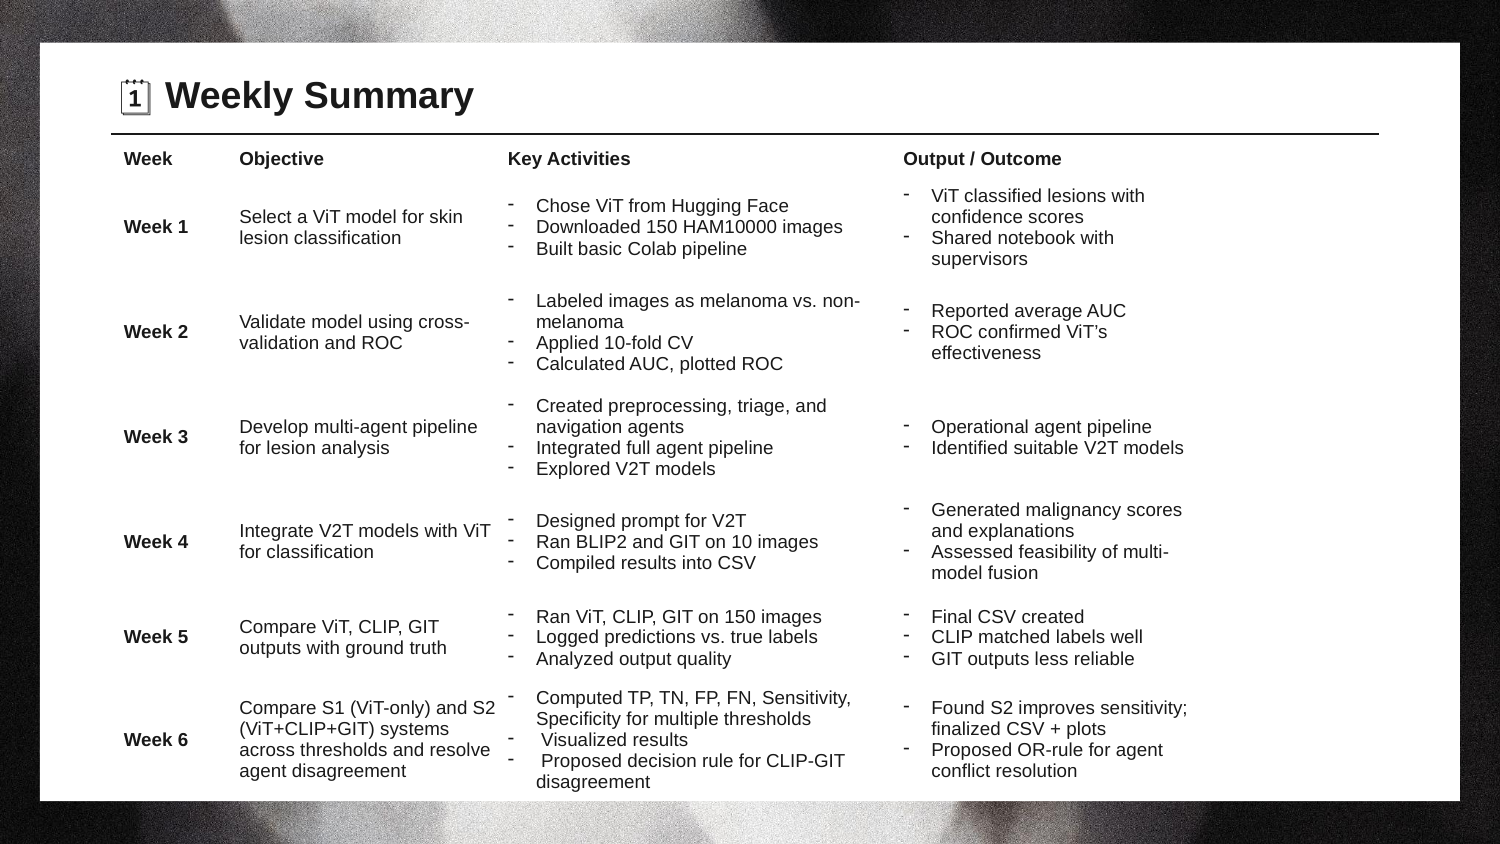

🗓️ Weekly Summary
| Week | Objective | Key Activities | Output / Outcome |
| --- | --- | --- | --- |
| Week 1 | Select a ViT model for skin lesion classification | Chose ViT from Hugging Face Downloaded 150 HAM10000 images Built basic Colab pipeline | ViT classified lesions with confidence scores Shared notebook with supervisors |
| Week 2 | Validate model using cross-validation and ROC | Labeled images as melanoma vs. non-melanoma Applied 10-fold CV Calculated AUC, plotted ROC | Reported average AUC ROC confirmed ViT’s effectiveness |
| Week 3 | Develop multi-agent pipeline for lesion analysis | Created preprocessing, triage, and navigation agents Integrated full agent pipeline Explored V2T models | Operational agent pipeline Identified suitable V2T models |
| Week 4 | Integrate V2T models with ViT for classification | Designed prompt for V2T Ran BLIP2 and GIT on 10 images Compiled results into CSV | Generated malignancy scores and explanations Assessed feasibility of multi-model fusion |
| Week 5 | Compare ViT, CLIP, GIT outputs with ground truth | Ran ViT, CLIP, GIT on 150 images Logged predictions vs. true labels Analyzed output quality | Final CSV created CLIP matched labels well GIT outputs less reliable |
| Week 6 | Compare S1 (ViT-only) and S2 (ViT+CLIP+GIT) systems across thresholds and resolve agent disagreement | Computed TP, TN, FP, FN, Sensitivity, Specificity for multiple thresholds Visualized results Proposed decision rule for CLIP-GIT disagreement | Found S2 improves sensitivity; finalized CSV + plots Proposed OR-rule for agent conflict resolution |